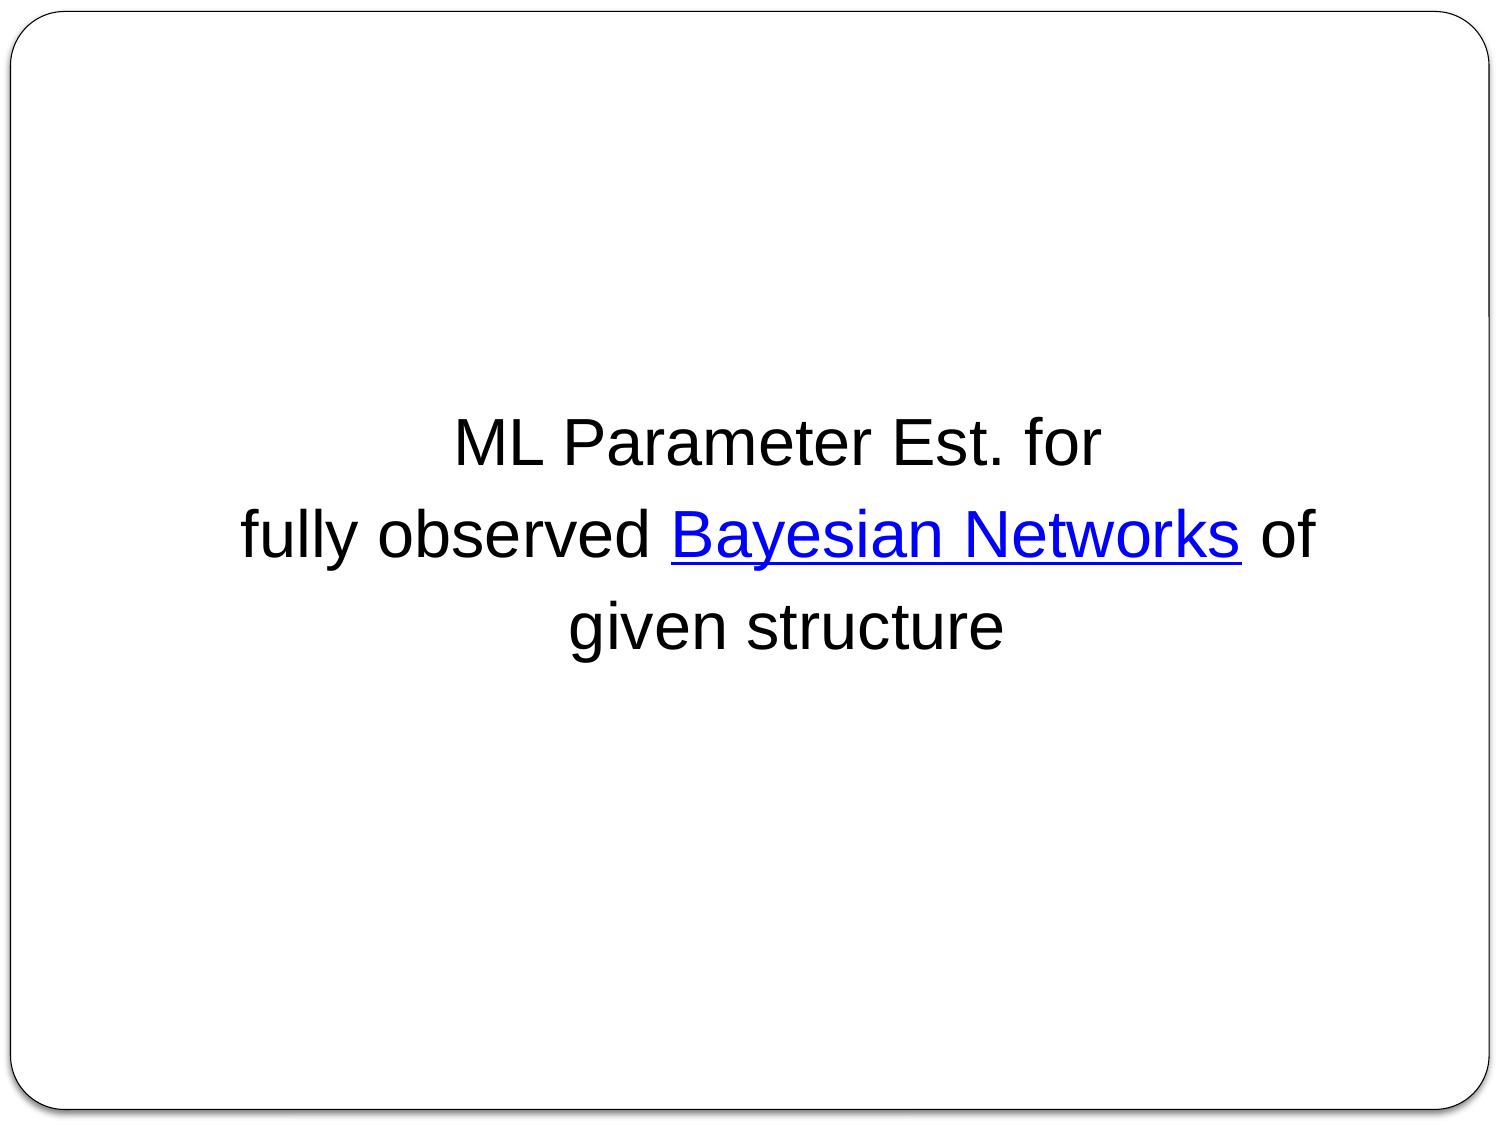

#

ML Parameter Est. for
fully observed Bayesian Networks of
given structure